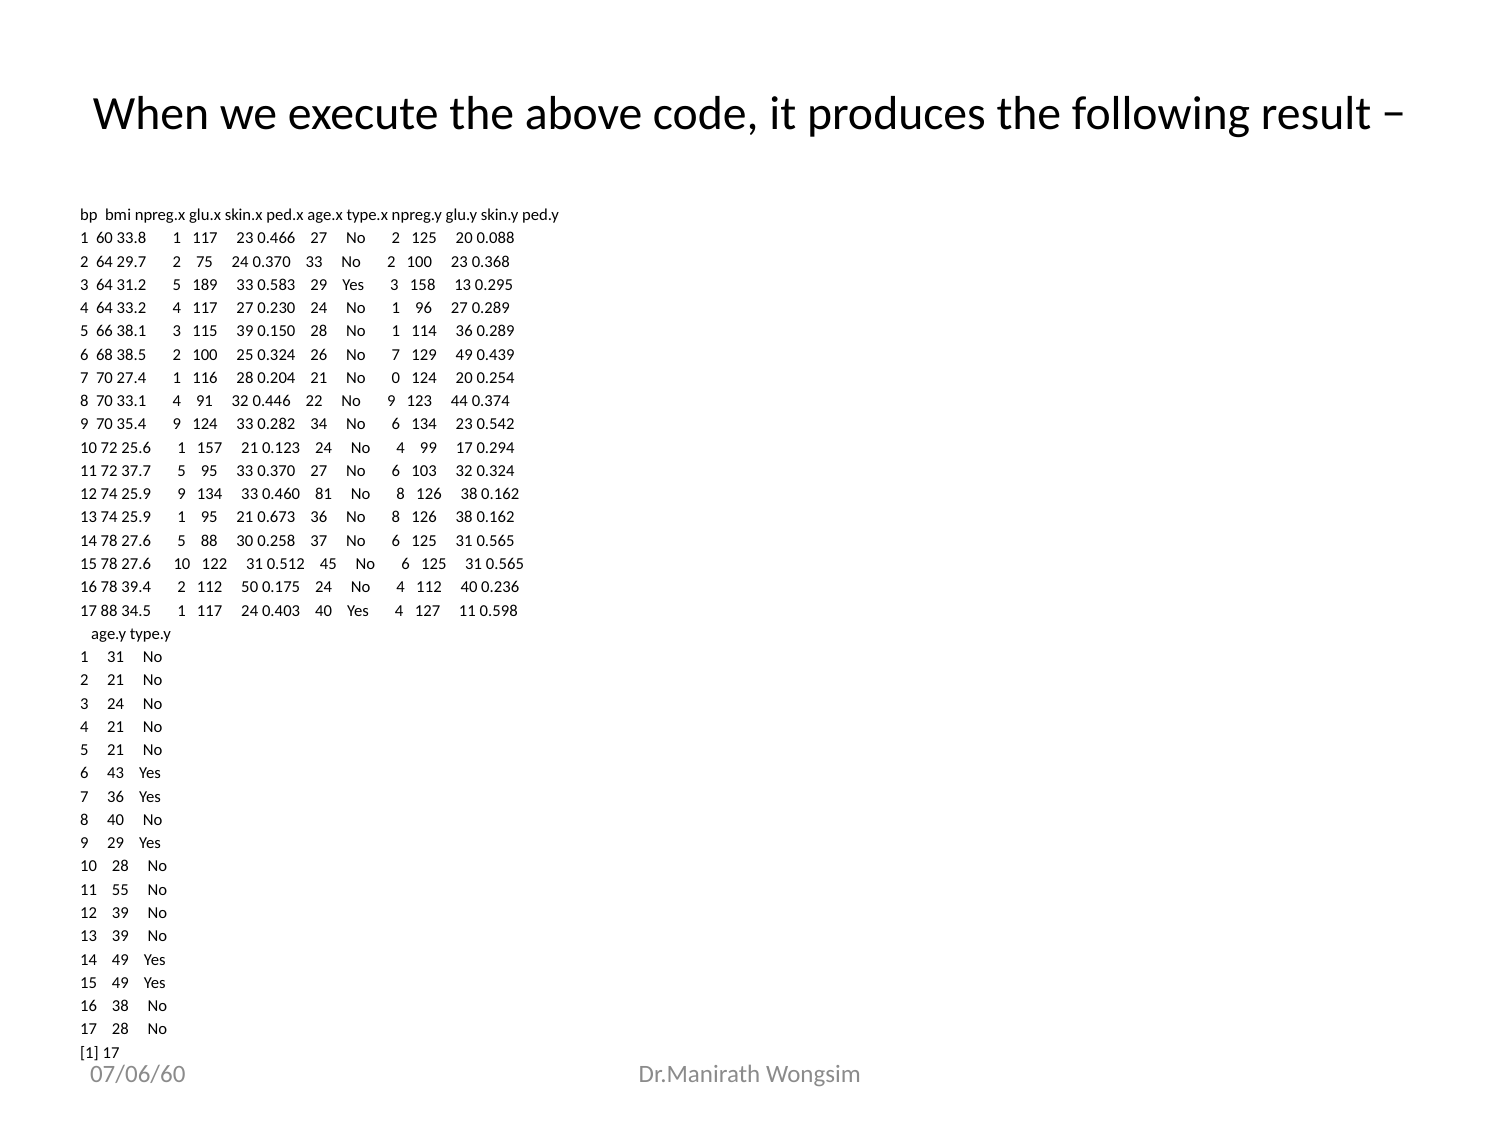

# When we execute the above code, it produces the following result −
bp  bmi npreg.x glu.x skin.x ped.x age.x type.x npreg.y glu.y skin.y ped.y
1  60 33.8       1   117     23 0.466    27     No       2   125     20 0.088
2  64 29.7       2    75     24 0.370    33     No       2   100     23 0.368
3  64 31.2       5   189     33 0.583    29    Yes       3   158     13 0.295
4  64 33.2       4   117     27 0.230    24     No       1    96     27 0.289
5  66 38.1       3   115     39 0.150    28     No       1   114     36 0.289
6  68 38.5       2   100     25 0.324    26     No       7   129     49 0.439
7  70 27.4       1   116     28 0.204    21     No       0   124     20 0.254
8  70 33.1       4    91     32 0.446    22     No       9   123     44 0.374
9  70 35.4       9   124     33 0.282    34     No       6   134     23 0.542
10 72 25.6       1   157     21 0.123    24     No       4    99     17 0.294
11 72 37.7       5    95     33 0.370    27     No       6   103     32 0.324
12 74 25.9       9   134     33 0.460    81     No       8   126     38 0.162
13 74 25.9       1    95     21 0.673    36     No       8   126     38 0.162
14 78 27.6       5    88     30 0.258    37     No       6   125     31 0.565
15 78 27.6      10   122     31 0.512    45     No       6   125     31 0.565
16 78 39.4       2   112     50 0.175    24     No       4   112     40 0.236
17 88 34.5       1   117     24 0.403    40    Yes       4   127     11 0.598
   age.y type.y
1     31     No
2     21     No
3     24     No
4     21     No
5     21     No
6     43    Yes
7     36    Yes
8     40     No
9     29    Yes
10    28     No
11    55     No
12    39     No
13    39     No
14    49    Yes
15    49    Yes
16    38     No
17    28     No
[1] 17

07/06/60
Dr.Manirath Wongsim